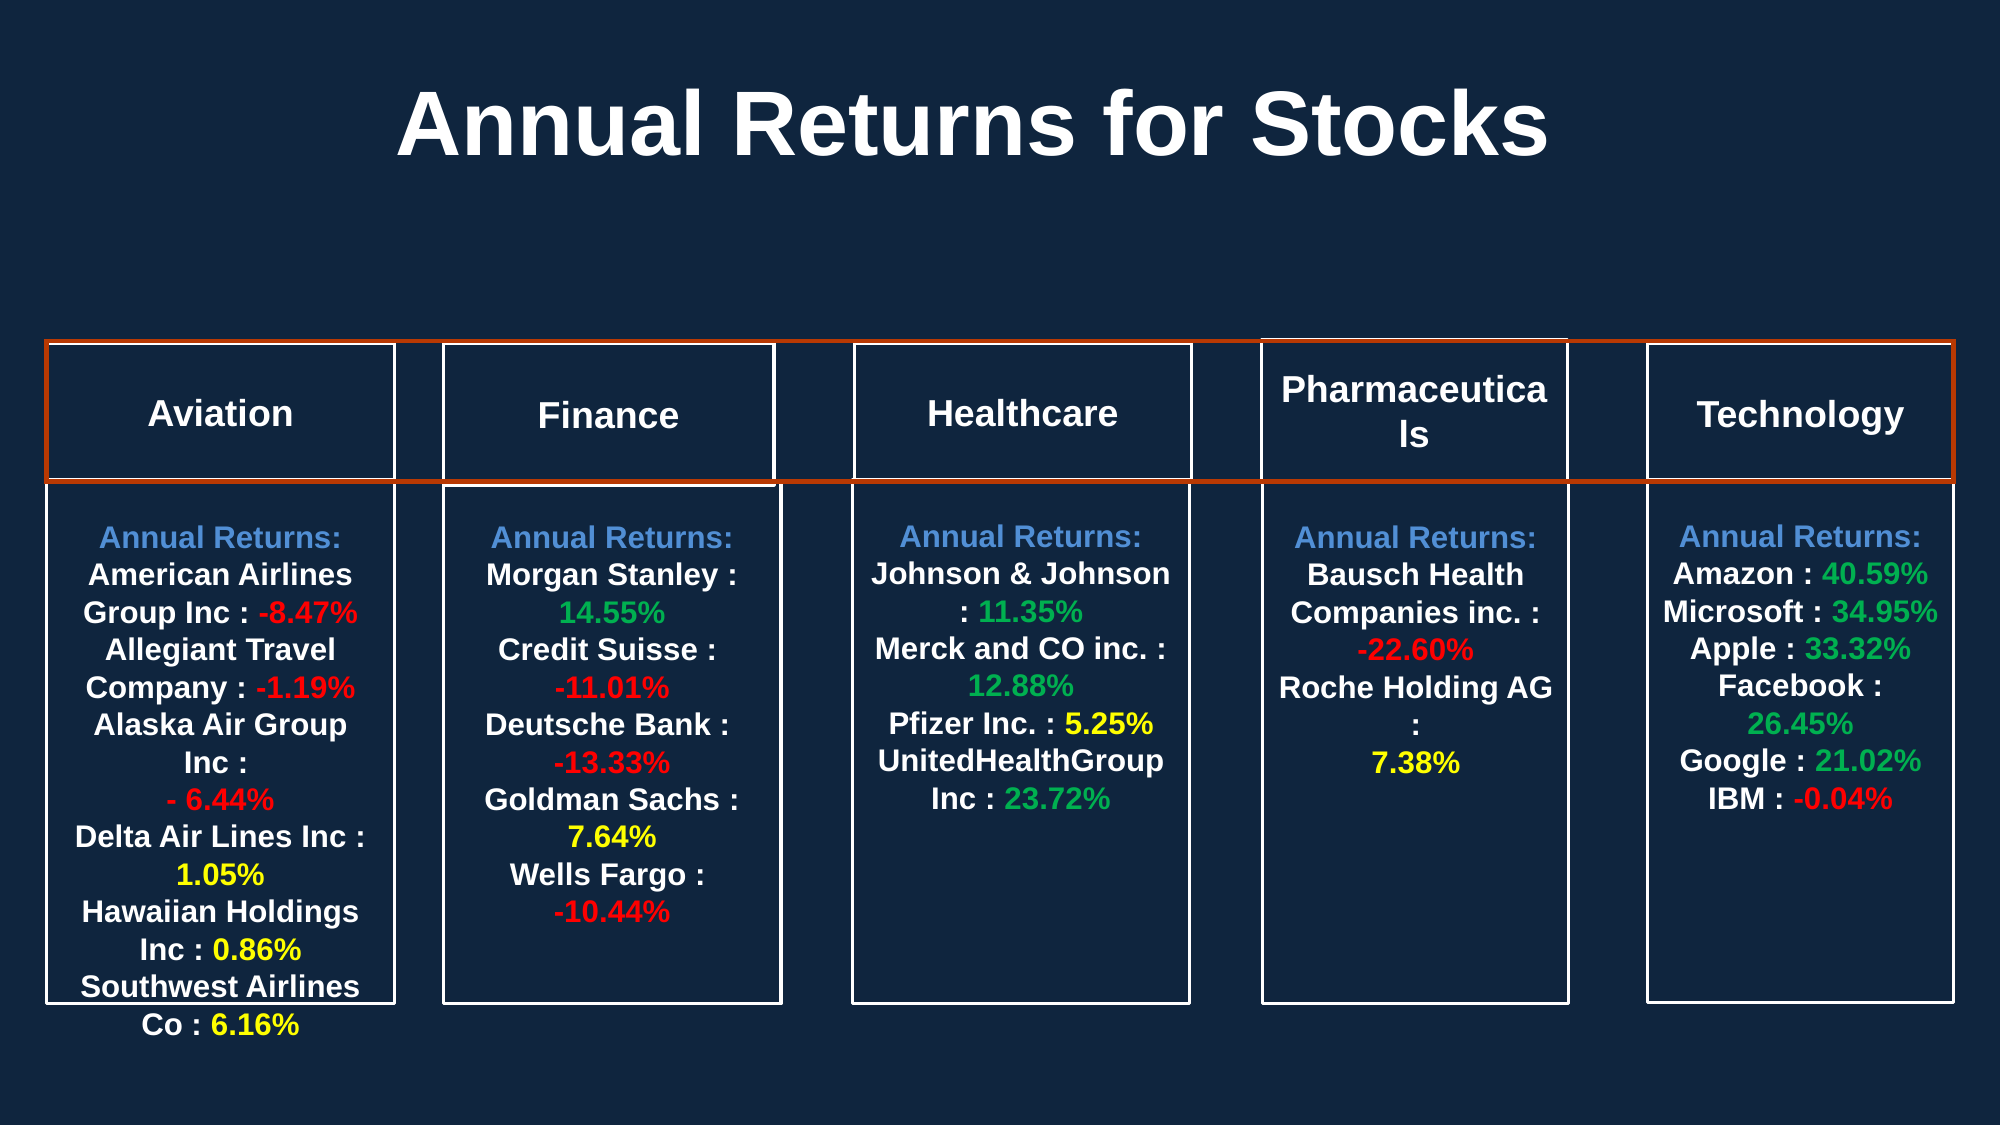

# Annual Returns for Stocks
Pharmaceuticals

Healthcare
Technology
Aviation
Finance
Annual Returns:
Johnson & Johnson : 11.35%
Merck and CO inc. : 12.88%
Pfizer Inc. : 5.25%
UnitedHealthGroup Inc : 23.72%

Annual Returns:
Amazon : 40.59%
Microsoft : 34.95%
Apple : 33.32%
Facebook : 26.45%
Google : 21.02%
IBM : -0.04%

Annual Returns:
Bausch Health Companies inc. :
-22.60%
Roche Holding AG :
7.38%
Annual Returns:
American Airlines Group Inc : -8.47%
Allegiant Travel Company : -1.19%
Alaska Air Group Inc :
- 6.44%
Delta Air Lines Inc : 1.05%
Hawaiian Holdings Inc : 0.86%
Southwest Airlines Co : 6.16%

Annual Returns:
Morgan Stanley : 14.55%
Credit Suisse :
-11.01%
Deutsche Bank :
-13.33%
Goldman Sachs : 7.64%
Wells Fargo :
-10.44%